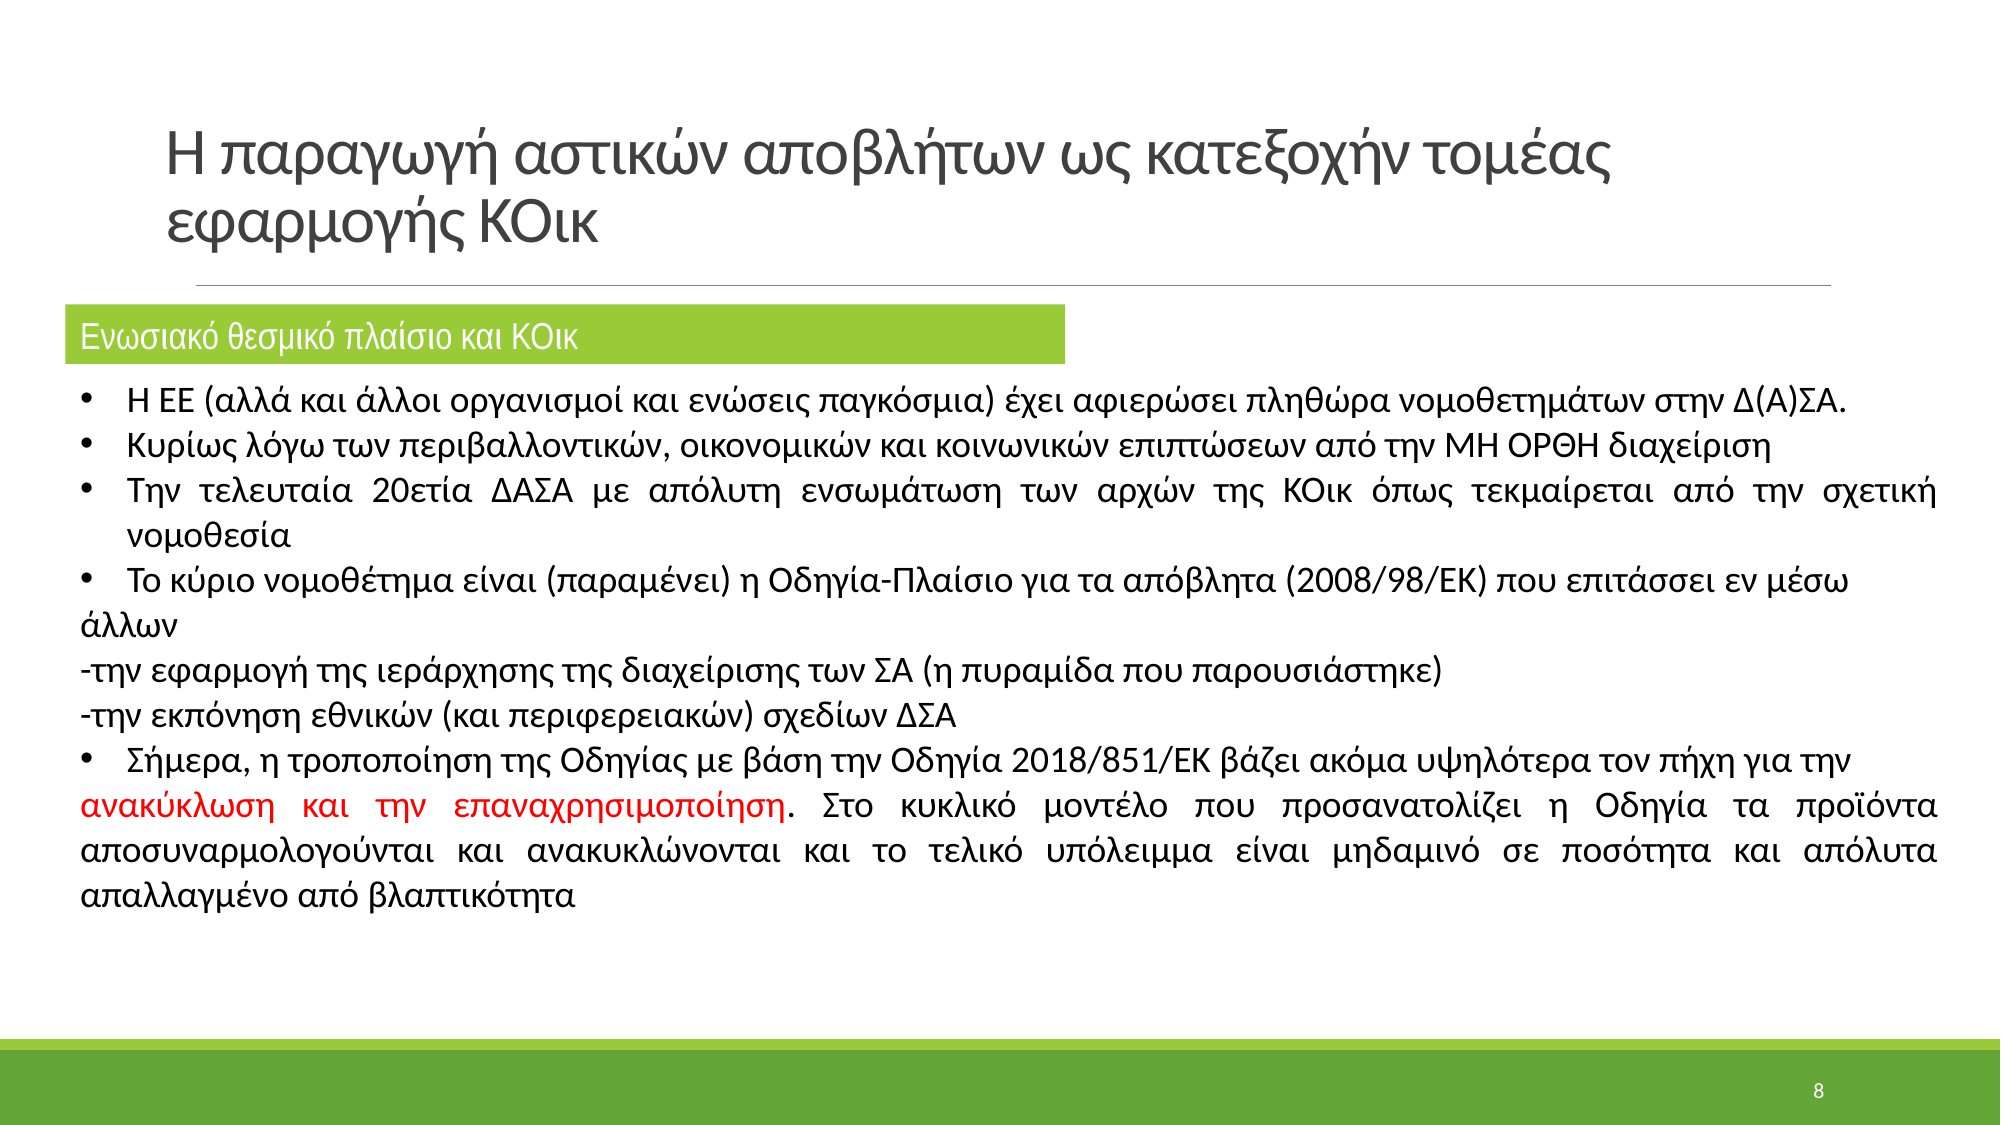

H παραγωγή αστικών αποβλήτων ως κατεξοχήν τομέας εφαρμογής ΚΟικ
Ενωσιακό θεσμικό πλαίσιο και ΚΟικ
Η ΕΕ (αλλά και άλλοι οργανισμοί και ενώσεις παγκόσμια) έχει αφιερώσει πληθώρα νομοθετημάτων στην Δ(Α)ΣΑ.
Κυρίως λόγω των περιβαλλοντικών, οικονομικών και κοινωνικών επιπτώσεων από την ΜΗ ΟΡΘΗ διαχείριση
Την τελευταία 20ετία ΔΑΣΑ με απόλυτη ενσωμάτωση των αρχών της ΚΟικ όπως τεκμαίρεται από την σχετική νομοθεσία
Το κύριο νομοθέτημα είναι (παραμένει) η Οδηγία-Πλαίσιο για τα απόβλητα (2008/98/ΕΚ) που επιτάσσει εν μέσω
άλλων
-την εφαρμογή της ιεράρχησης της διαχείρισης των ΣΑ (η πυραμίδα που παρουσιάστηκε)
-την εκπόνηση εθνικών (και περιφερειακών) σχεδίων ΔΣΑ
Σήμερα, η τροποποίηση της Οδηγίας με βάση την Οδηγία 2018/851/ΕΚ βάζει ακόμα υψηλότερα τον πήχη για την
ανακύκλωση και την επαναχρησιμοποίηση. Στο κυκλικό μοντέλο που προσανατολίζει η Οδηγία τα προϊόντα αποσυναρμολογούνται και ανακυκλώνονται και το τελικό υπόλειμμα είναι μηδαμινό σε ποσότητα και απόλυτα απαλλαγμένο από βλαπτικότητα
8